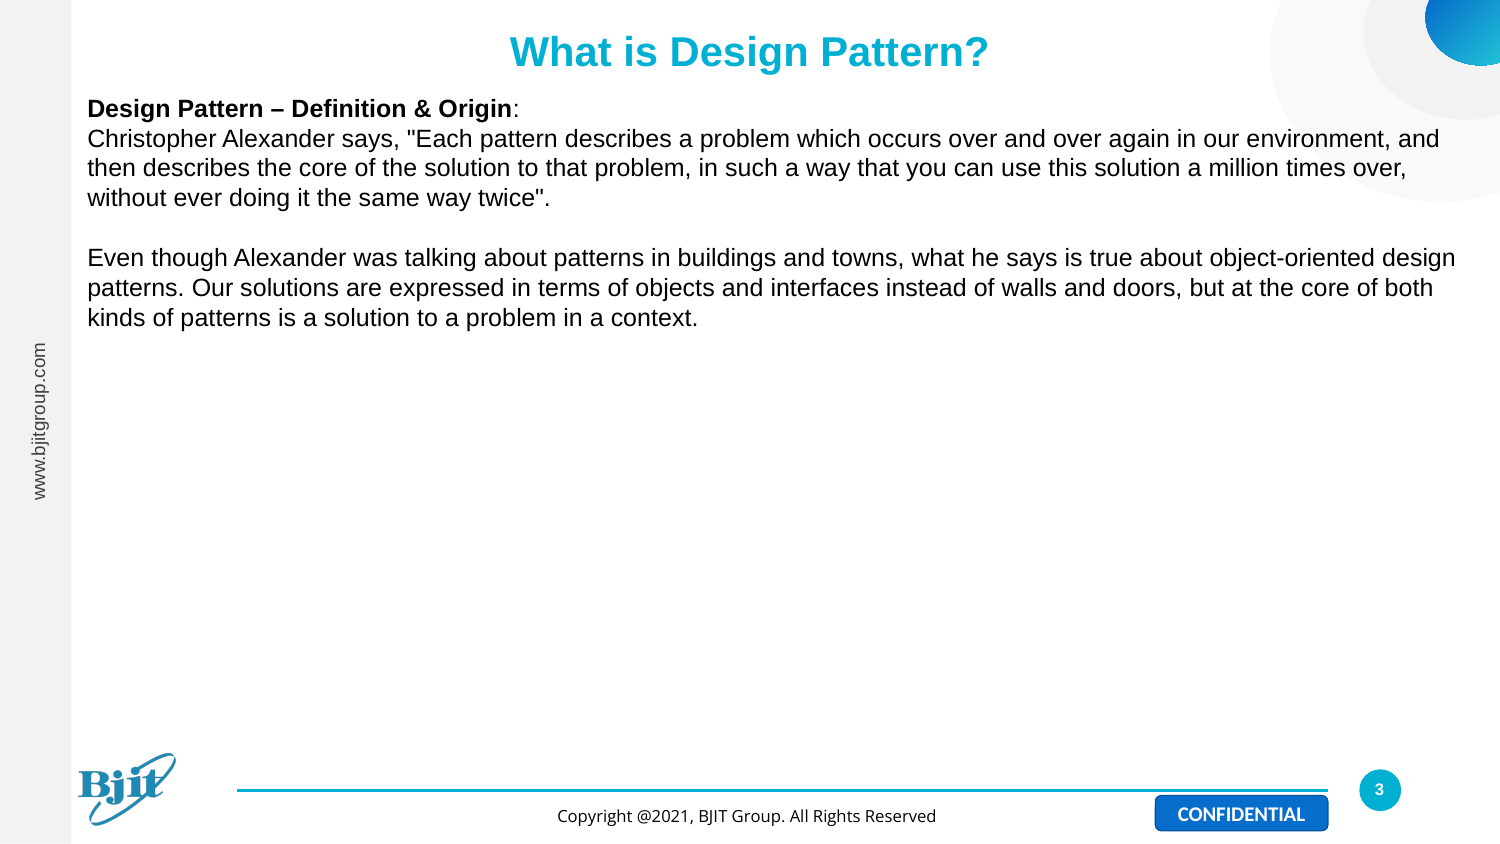

# What is Design Pattern?
Design Pattern – Definition & Origin:
Christopher Alexander says, "Each pattern describes a problem which occurs over and over again in our environment, and then describes the core of the solution to that problem, in such a way that you can use this solution a million times over, without ever doing it the same way twice".

Even though Alexander was talking about patterns in buildings and towns, what he says is true about object-oriented design patterns. Our solutions are expressed in terms of objects and interfaces instead of walls and doors, but at the core of both kinds of patterns is a solution to a problem in a context.